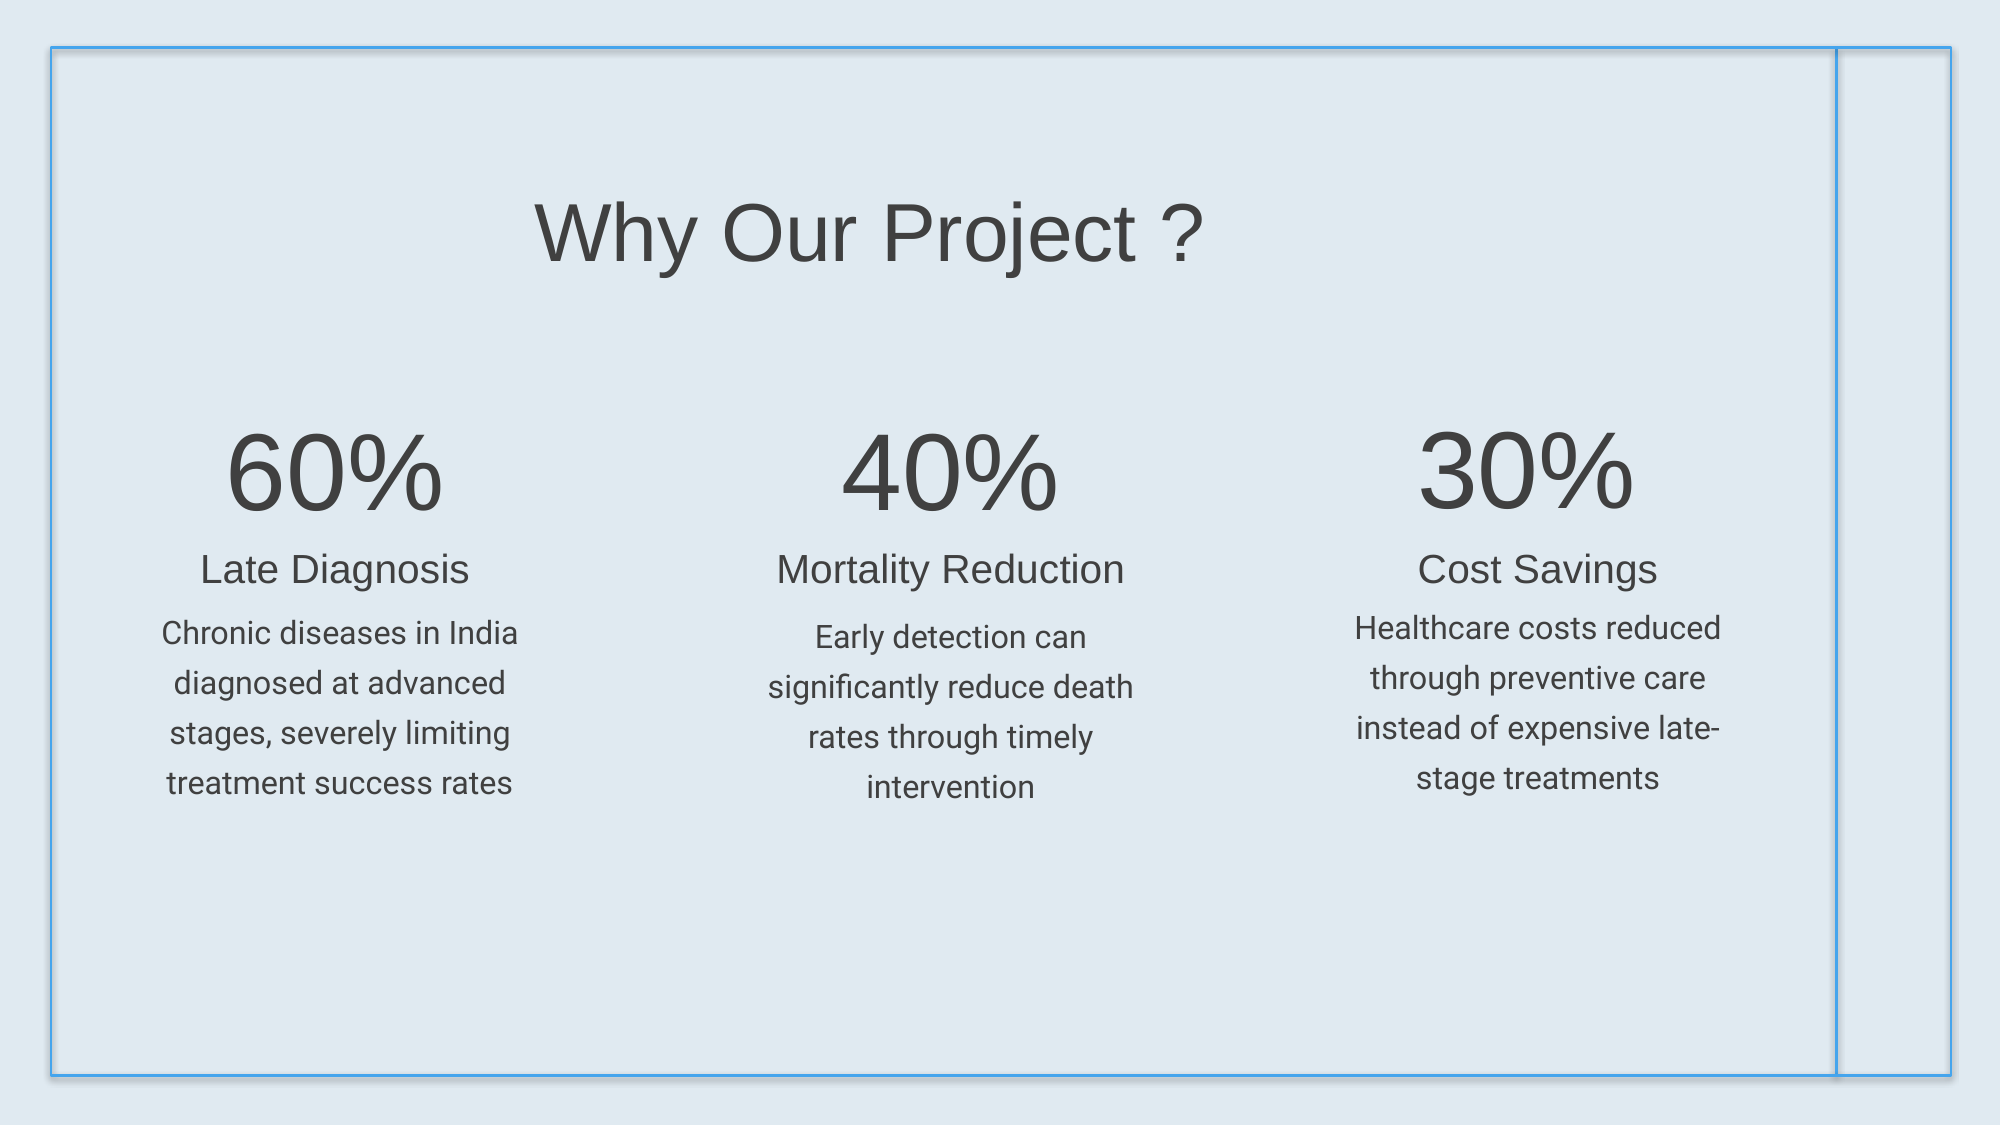

Why Our Project ?
30%
60%
40%
Late Diagnosis
Mortality Reduction
Cost Savings
Healthcare costs reduced through preventive care instead of expensive late-stage treatments
Chronic diseases in India diagnosed at advanced stages, severely limiting treatment success rates
Early detection can significantly reduce death rates through timely intervention